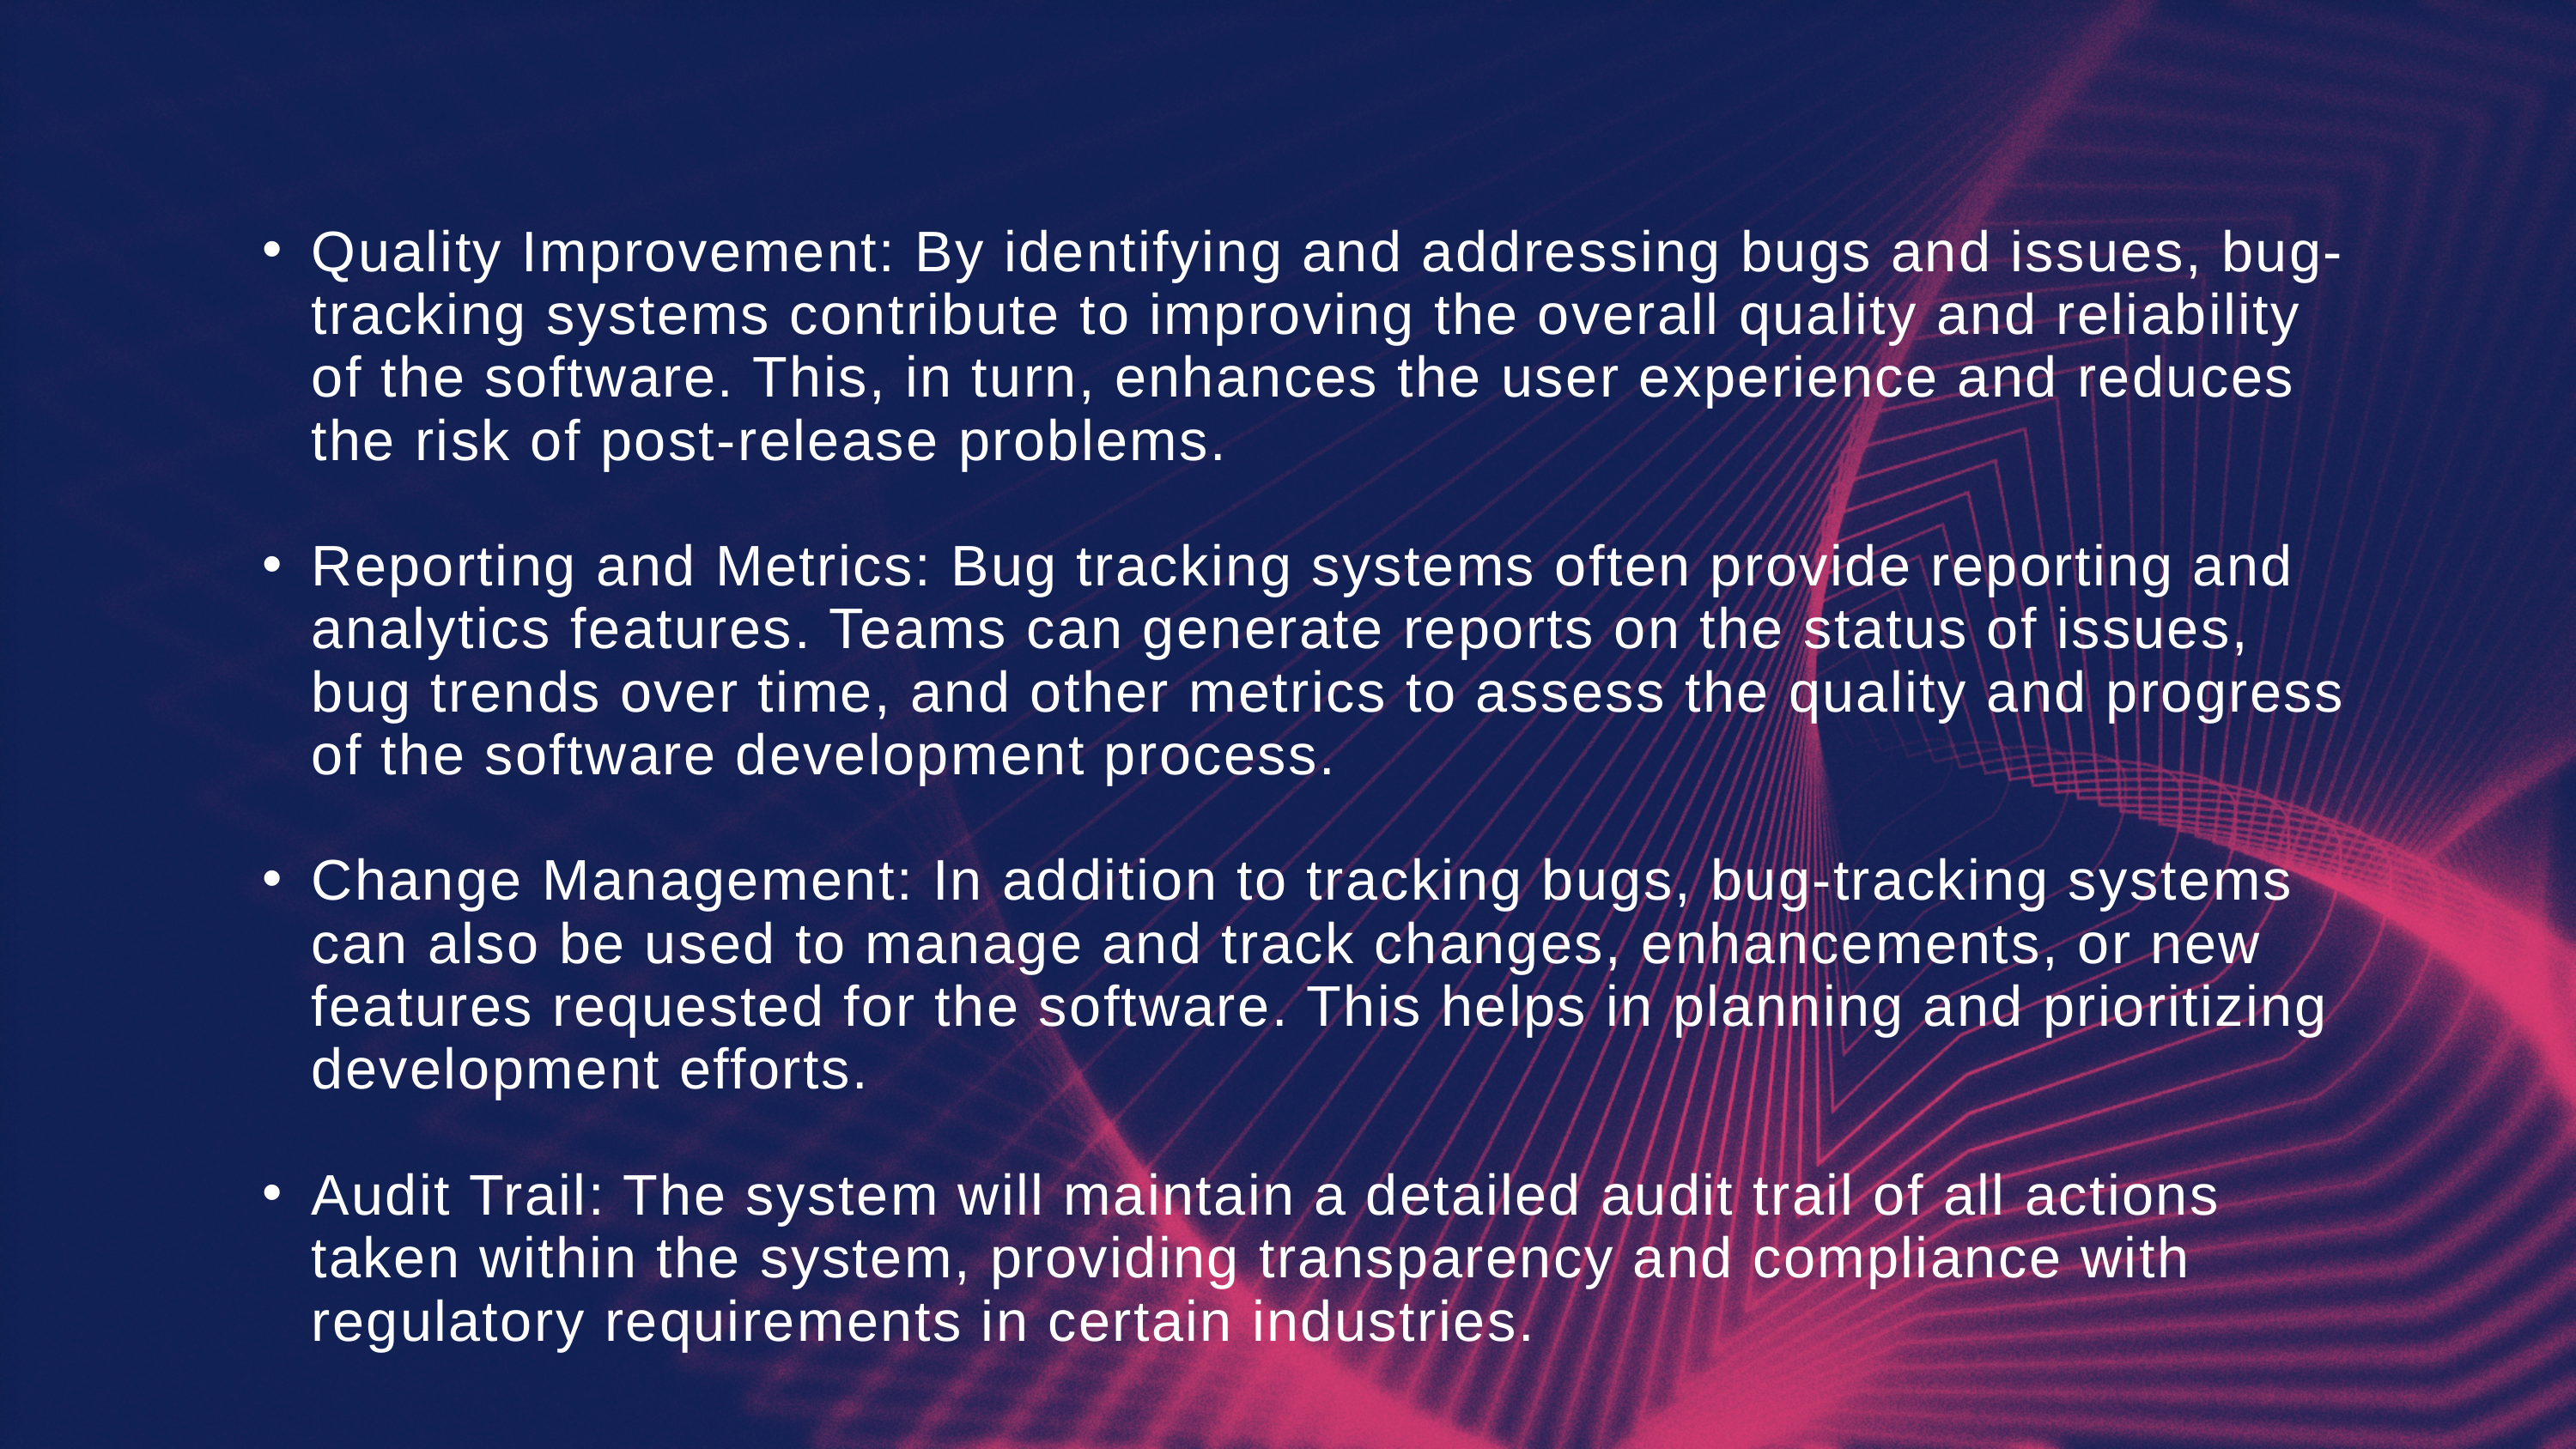

Quality Improvement: By identifying and addressing bugs and issues, bug-tracking systems contribute to improving the overall quality and reliability of the software. This, in turn, enhances the user experience and reduces the risk of post-release problems.

Reporting and Metrics: Bug tracking systems often provide reporting and analytics features. Teams can generate reports on the status of issues, bug trends over time, and other metrics to assess the quality and progress of the software development process.

Change Management: In addition to tracking bugs, bug-tracking systems can also be used to manage and track changes, enhancements, or new features requested for the software. This helps in planning and prioritizing development efforts.

Audit Trail: The system will maintain a detailed audit trail of all actions taken within the system, providing transparency and compliance with regulatory requirements in certain industries.